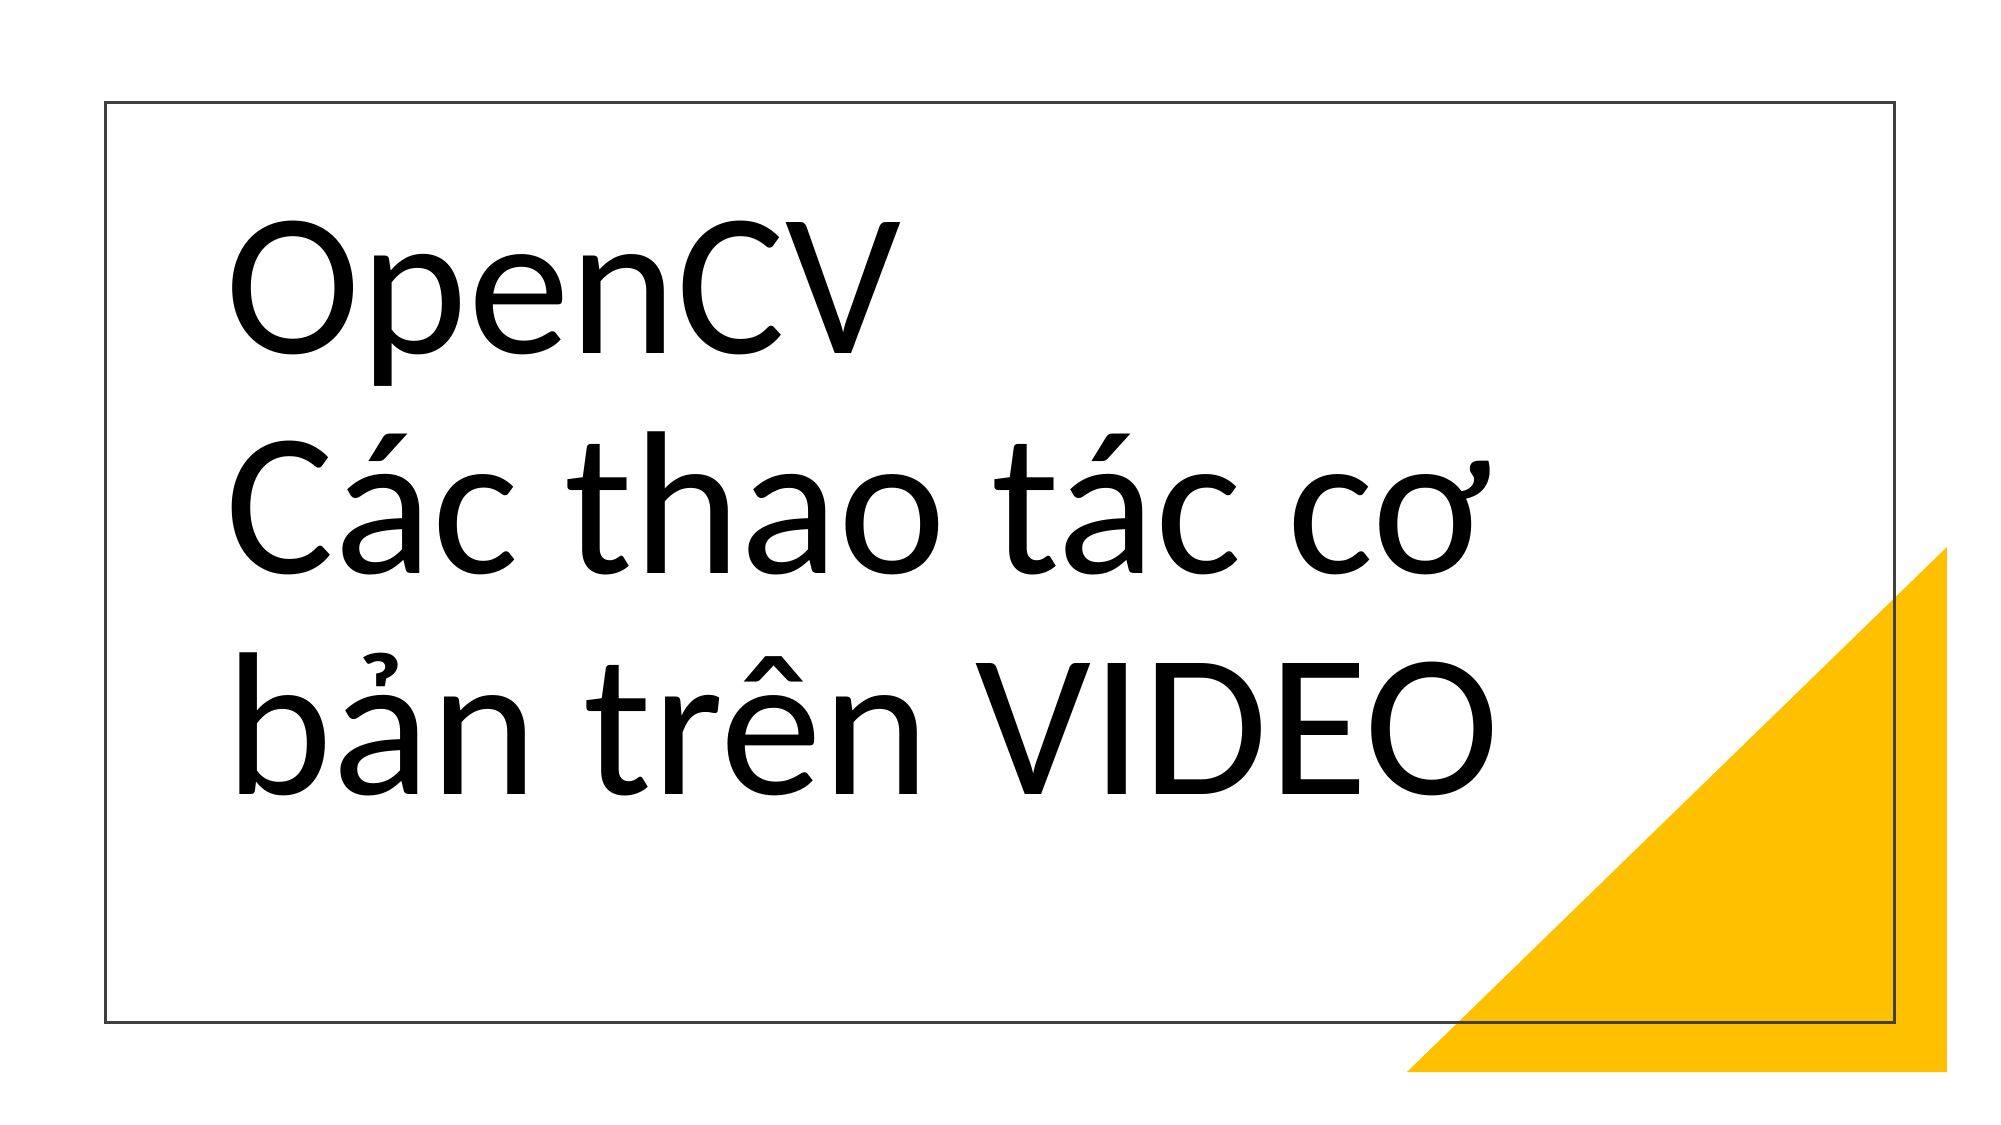

# OpenCV Các thao tác cơ bản trên VIDEO